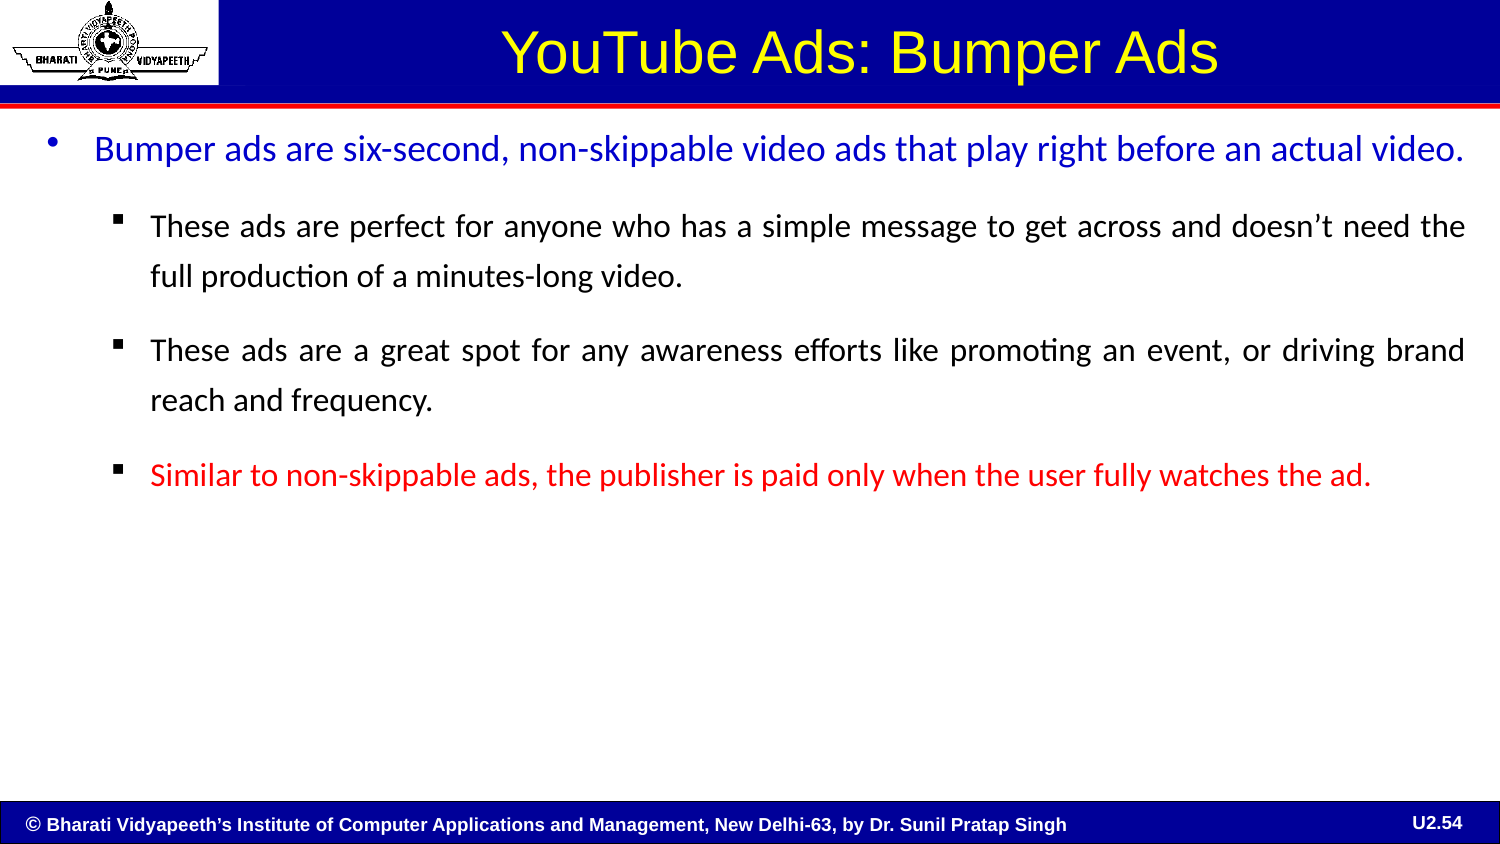

# YouTube Ads: Bumper Ads
Bumper ads are six-second, non-skippable video ads that play right before an actual video.
These ads are perfect for anyone who has a simple message to get across and doesn’t need the full production of a minutes-long video.
These ads are a great spot for any awareness efforts like promoting an event, or driving brand reach and frequency.
Similar to non-skippable ads, the publisher is paid only when the user fully watches the ad.